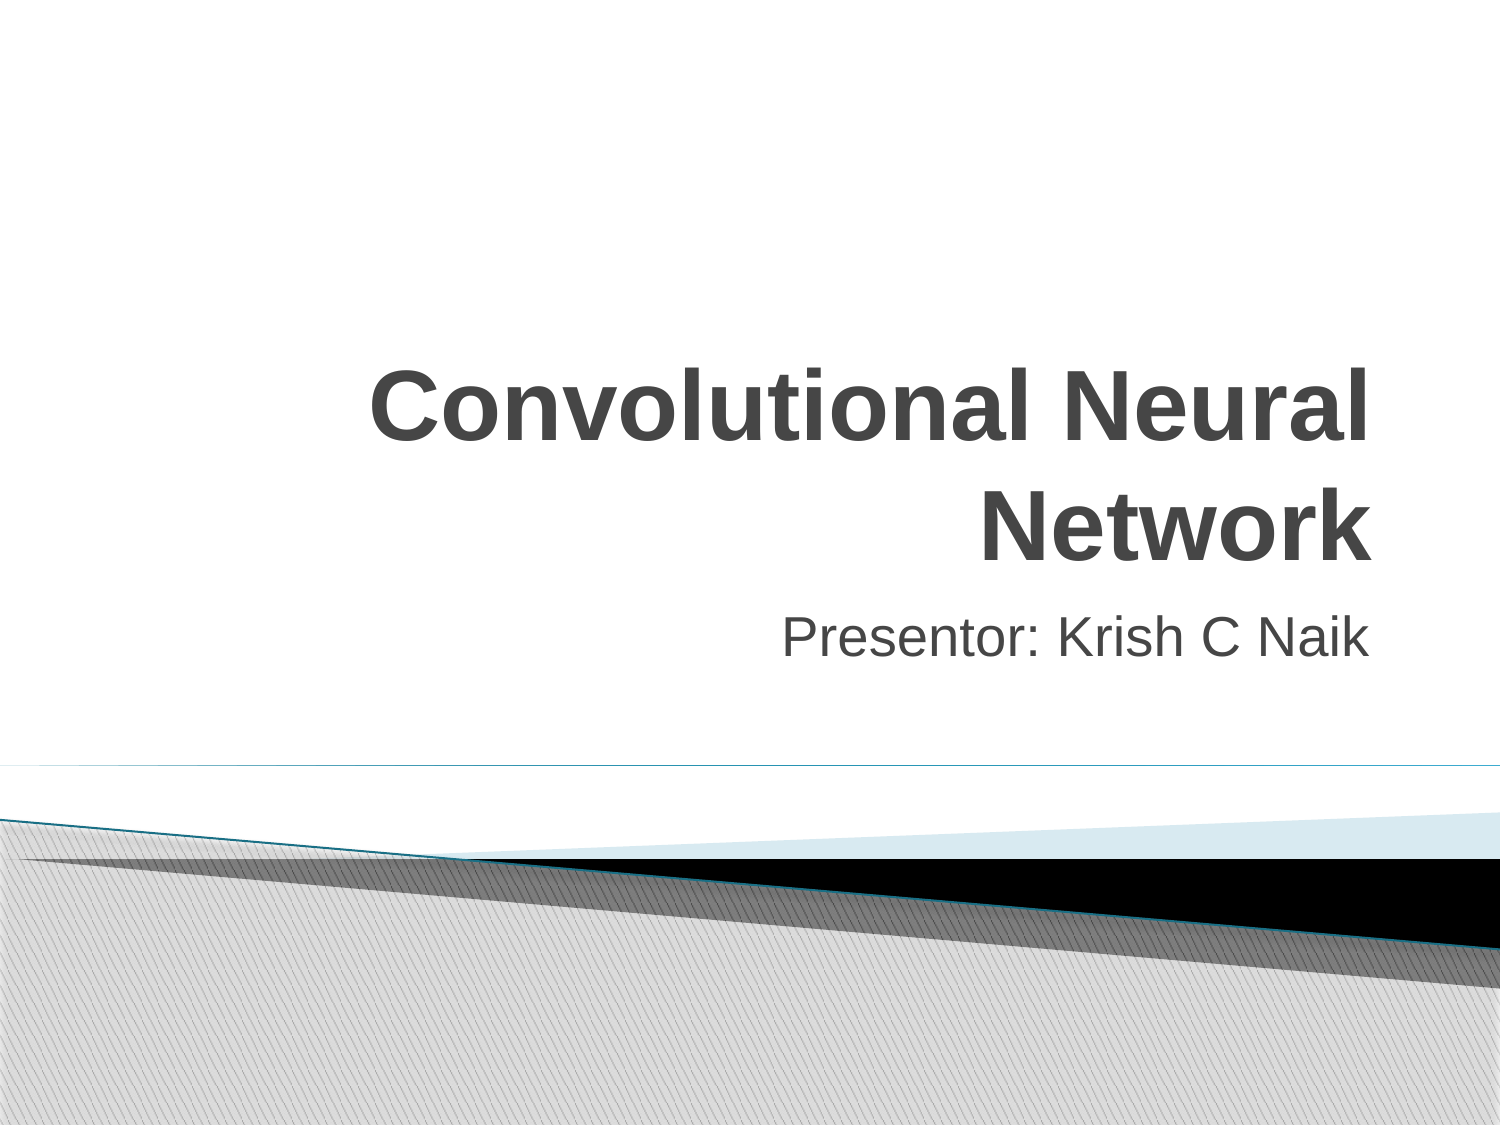

# Convolutional Neural Network
Presentor: Krish C Naik